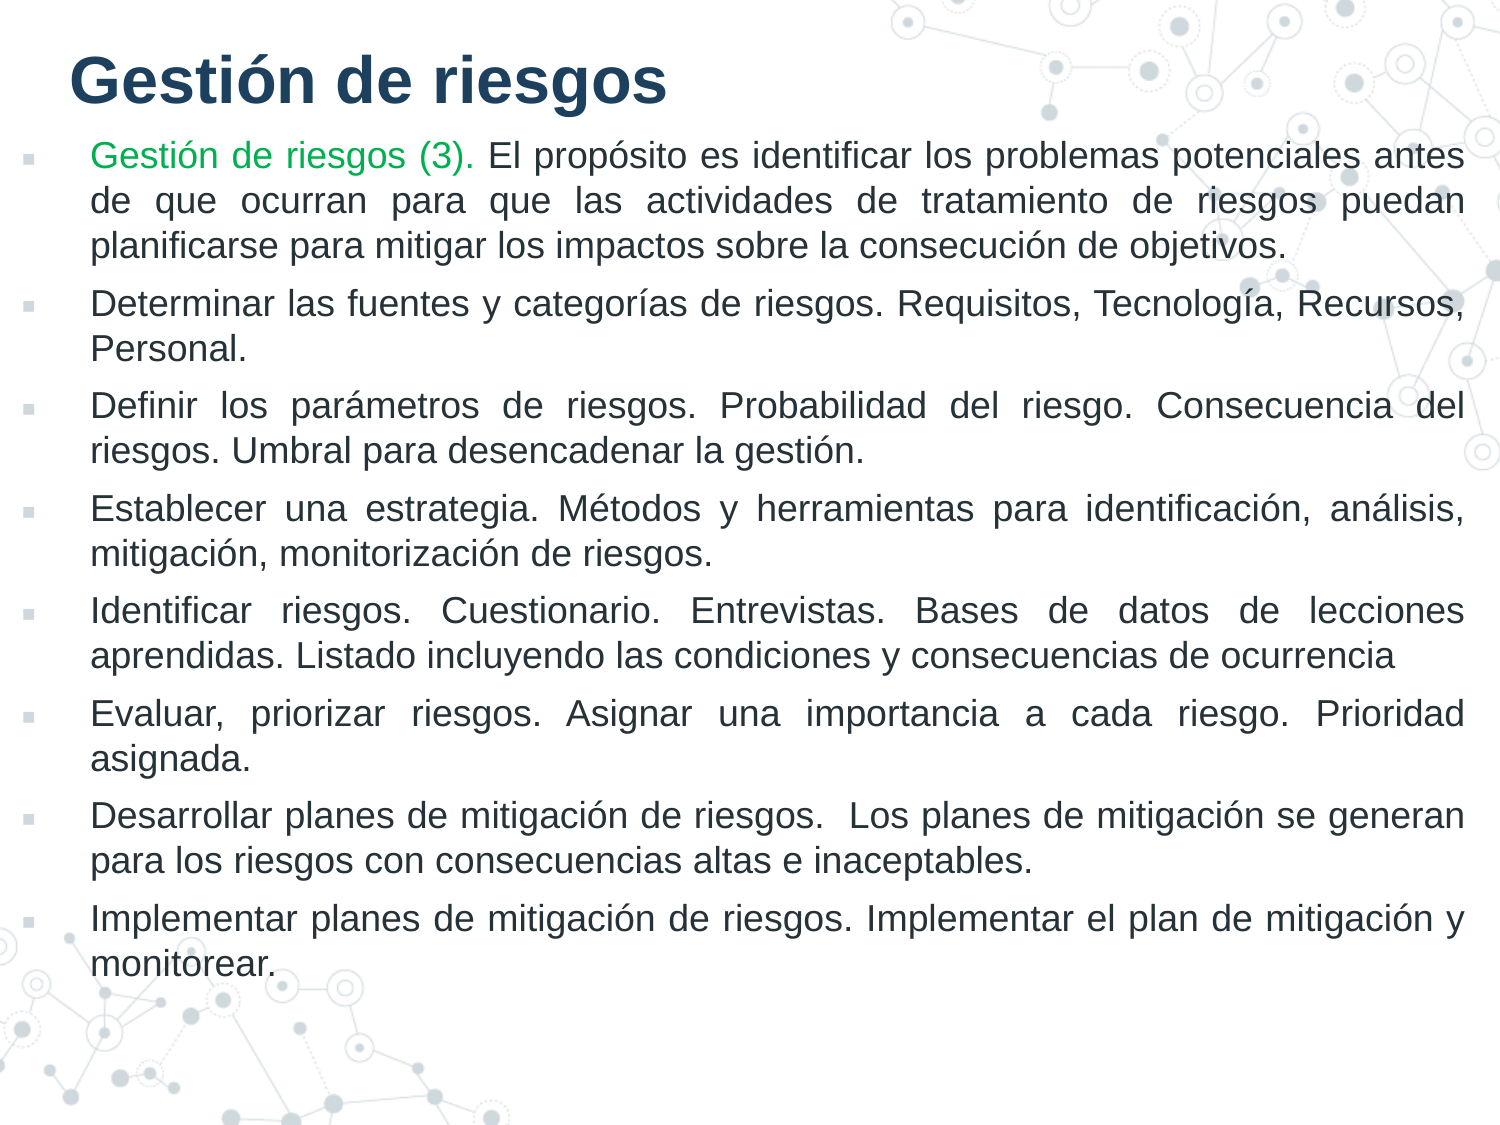

# Gestión de riesgos
Gestión de riesgos (3). El propósito es identificar los problemas potenciales antes de que ocurran para que las actividades de tratamiento de riesgos puedan planificarse para mitigar los impactos sobre la consecución de objetivos.
Determinar las fuentes y categorías de riesgos. Requisitos, Tecnología, Recursos, Personal.
Definir los parámetros de riesgos. Probabilidad del riesgo. Consecuencia del riesgos. Umbral para desencadenar la gestión.
Establecer una estrategia. Métodos y herramientas para identificación, análisis, mitigación, monitorización de riesgos.
Identificar riesgos. Cuestionario. Entrevistas. Bases de datos de lecciones aprendidas. Listado incluyendo las condiciones y consecuencias de ocurrencia
Evaluar, priorizar riesgos. Asignar una importancia a cada riesgo. Prioridad asignada.
Desarrollar planes de mitigación de riesgos.  Los planes de mitigación se generan para los riesgos con consecuencias altas e inaceptables.
Implementar planes de mitigación de riesgos. Implementar el plan de mitigación y monitorear.